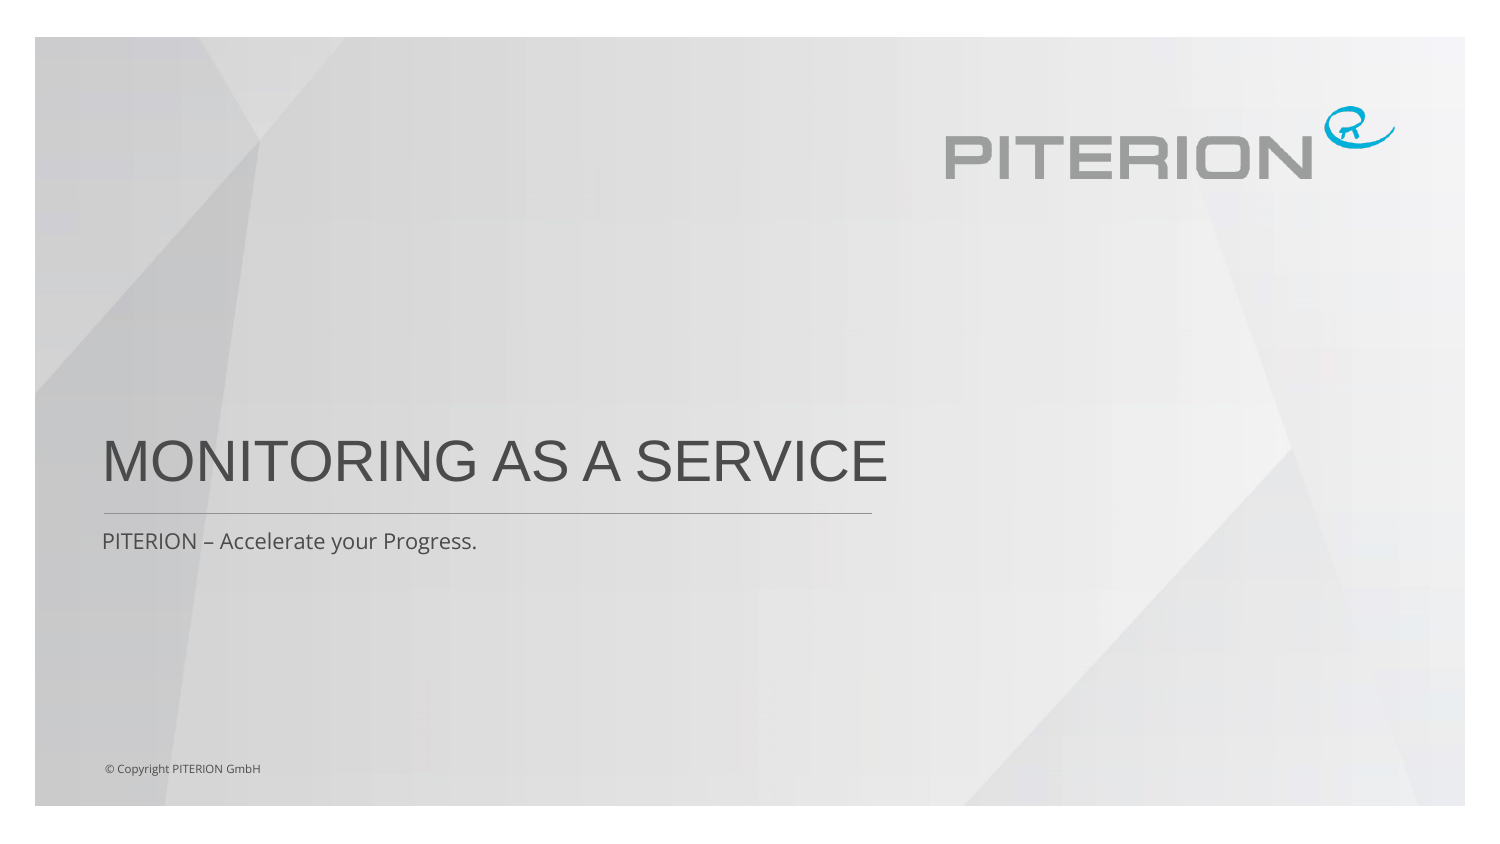

# Monitoring as a Service
PITERION – Accelerate your Progress.